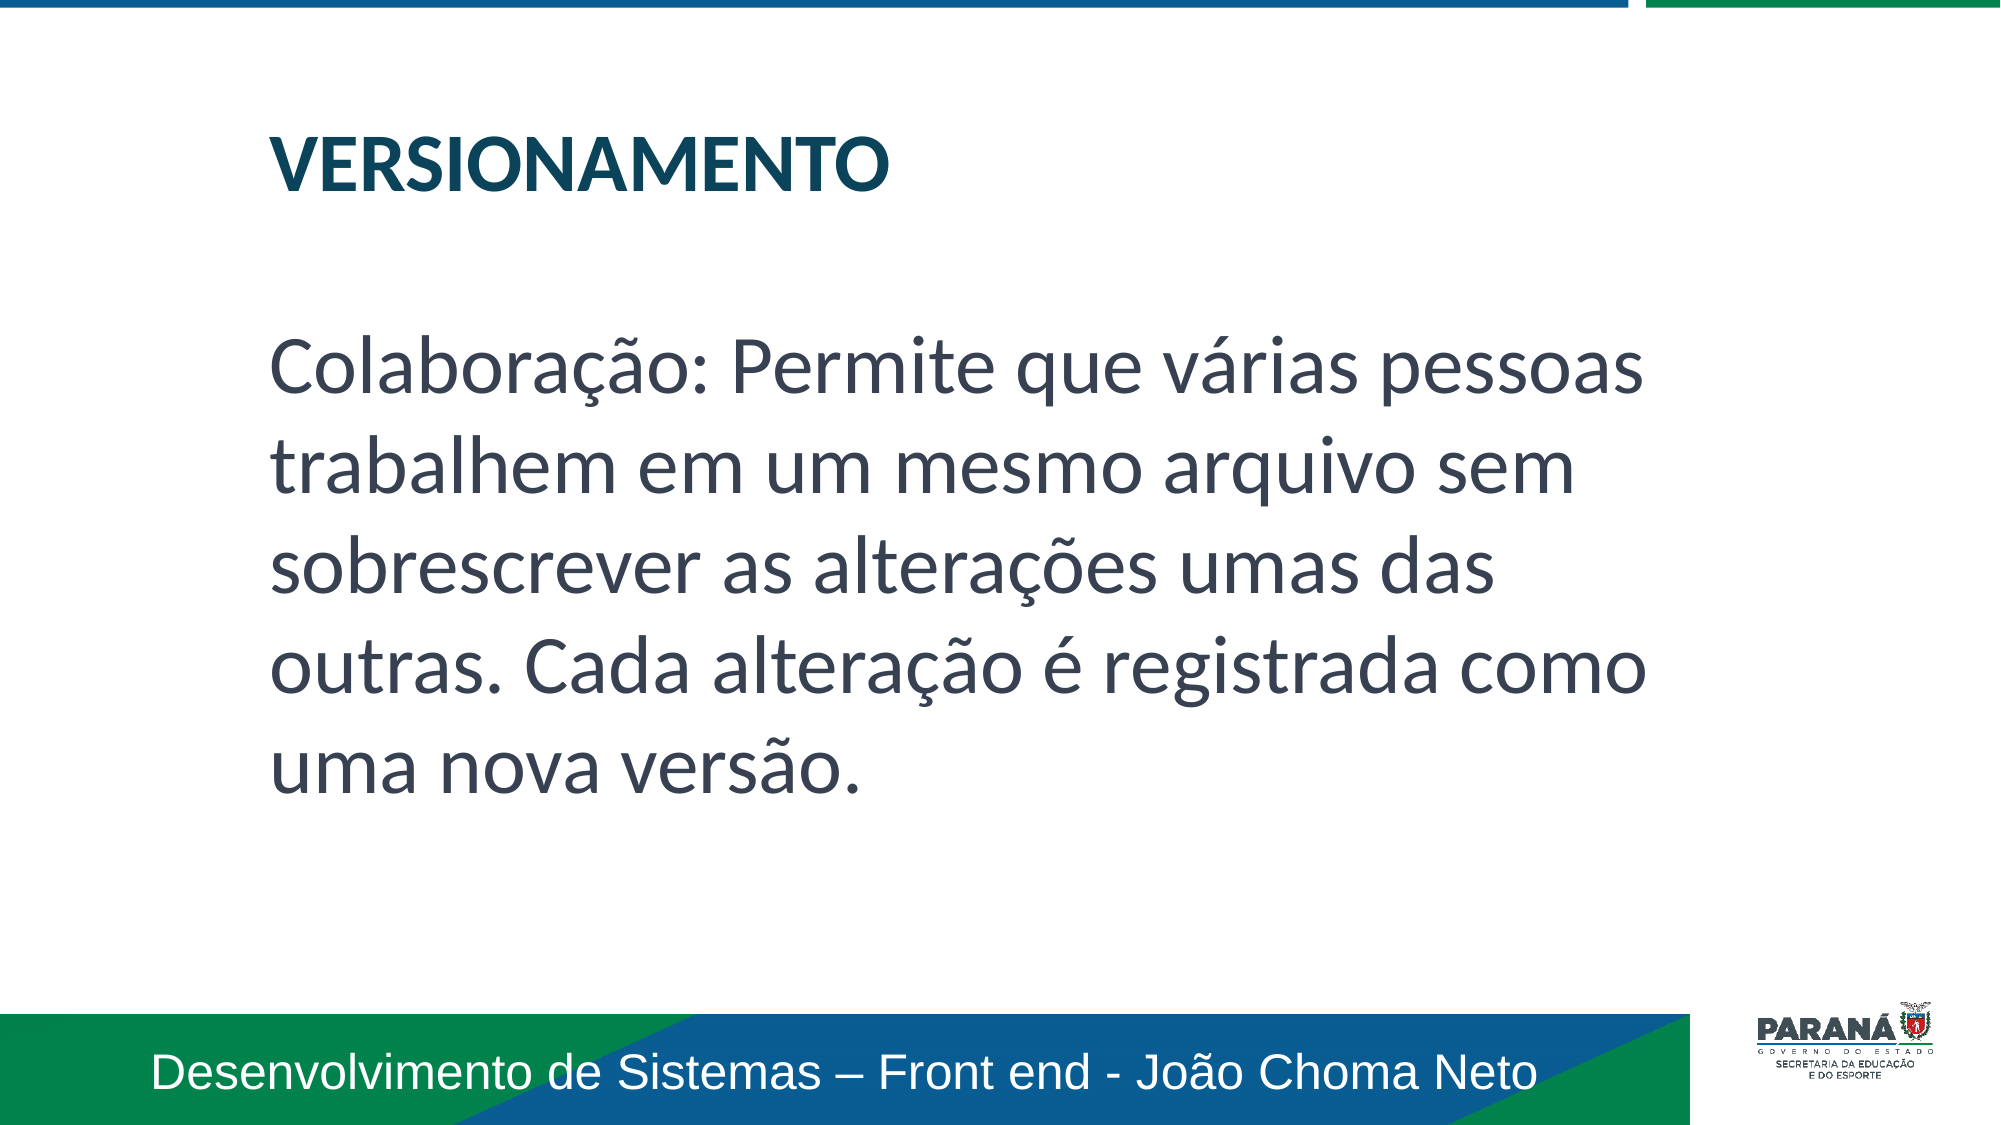

VERSIONAMENTO
Colaboração: Permite que várias pessoas trabalhem em um mesmo arquivo sem sobrescrever as alterações umas das outras. Cada alteração é registrada como uma nova versão.